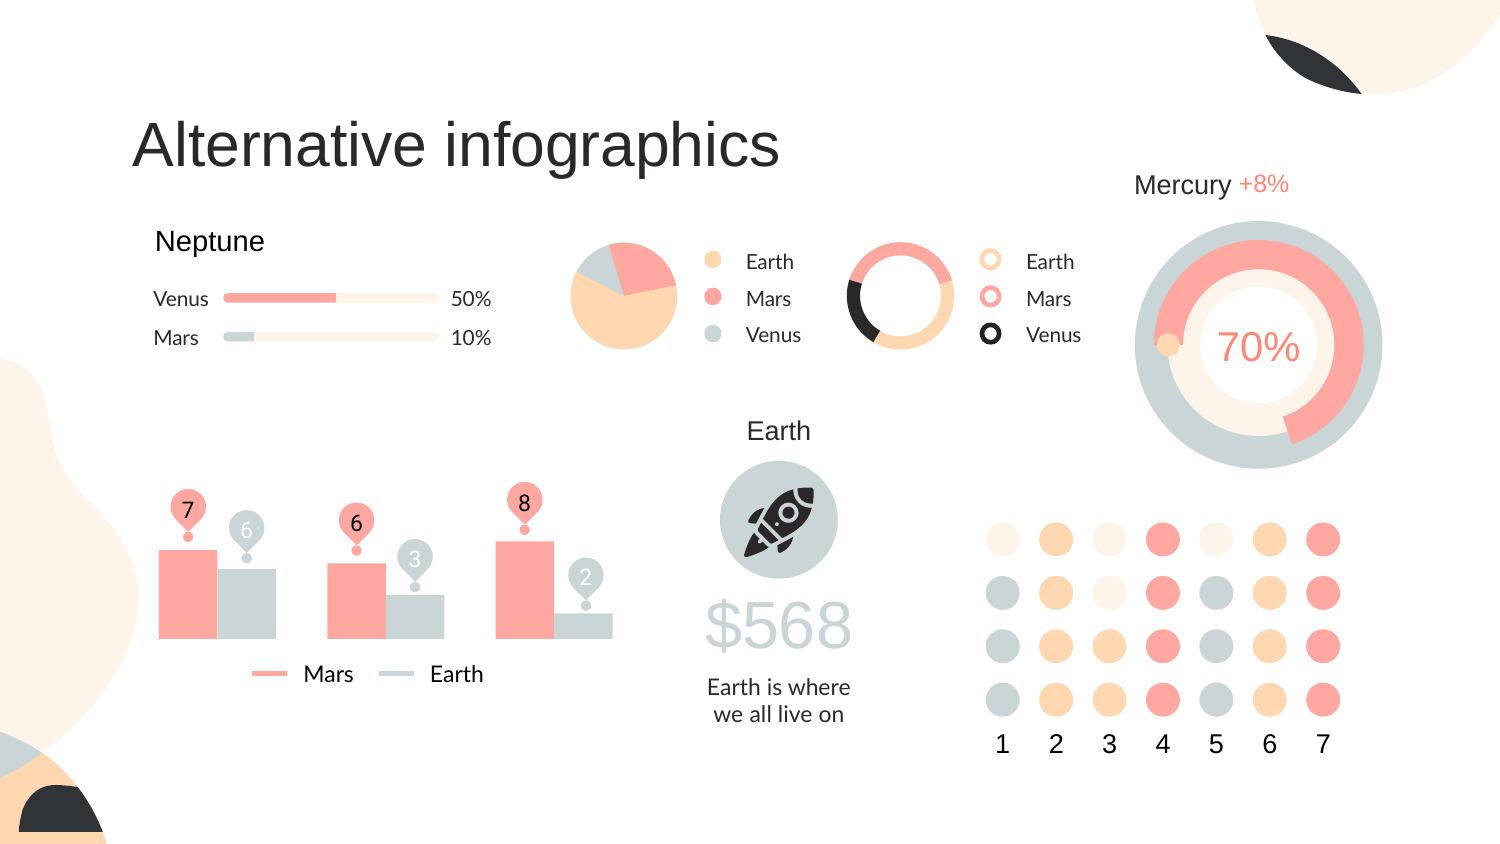

# Alternative infographics
+8%
Mercury
70%
Neptune

Earth

Earth

Mars

Mars

Venus
50%

Venus

Venus

Mars
10%

Earth
$568
Earth is where we all live on

8

7

6
6

3

2

Mars
Earth
1
2
3
4
5
6
7